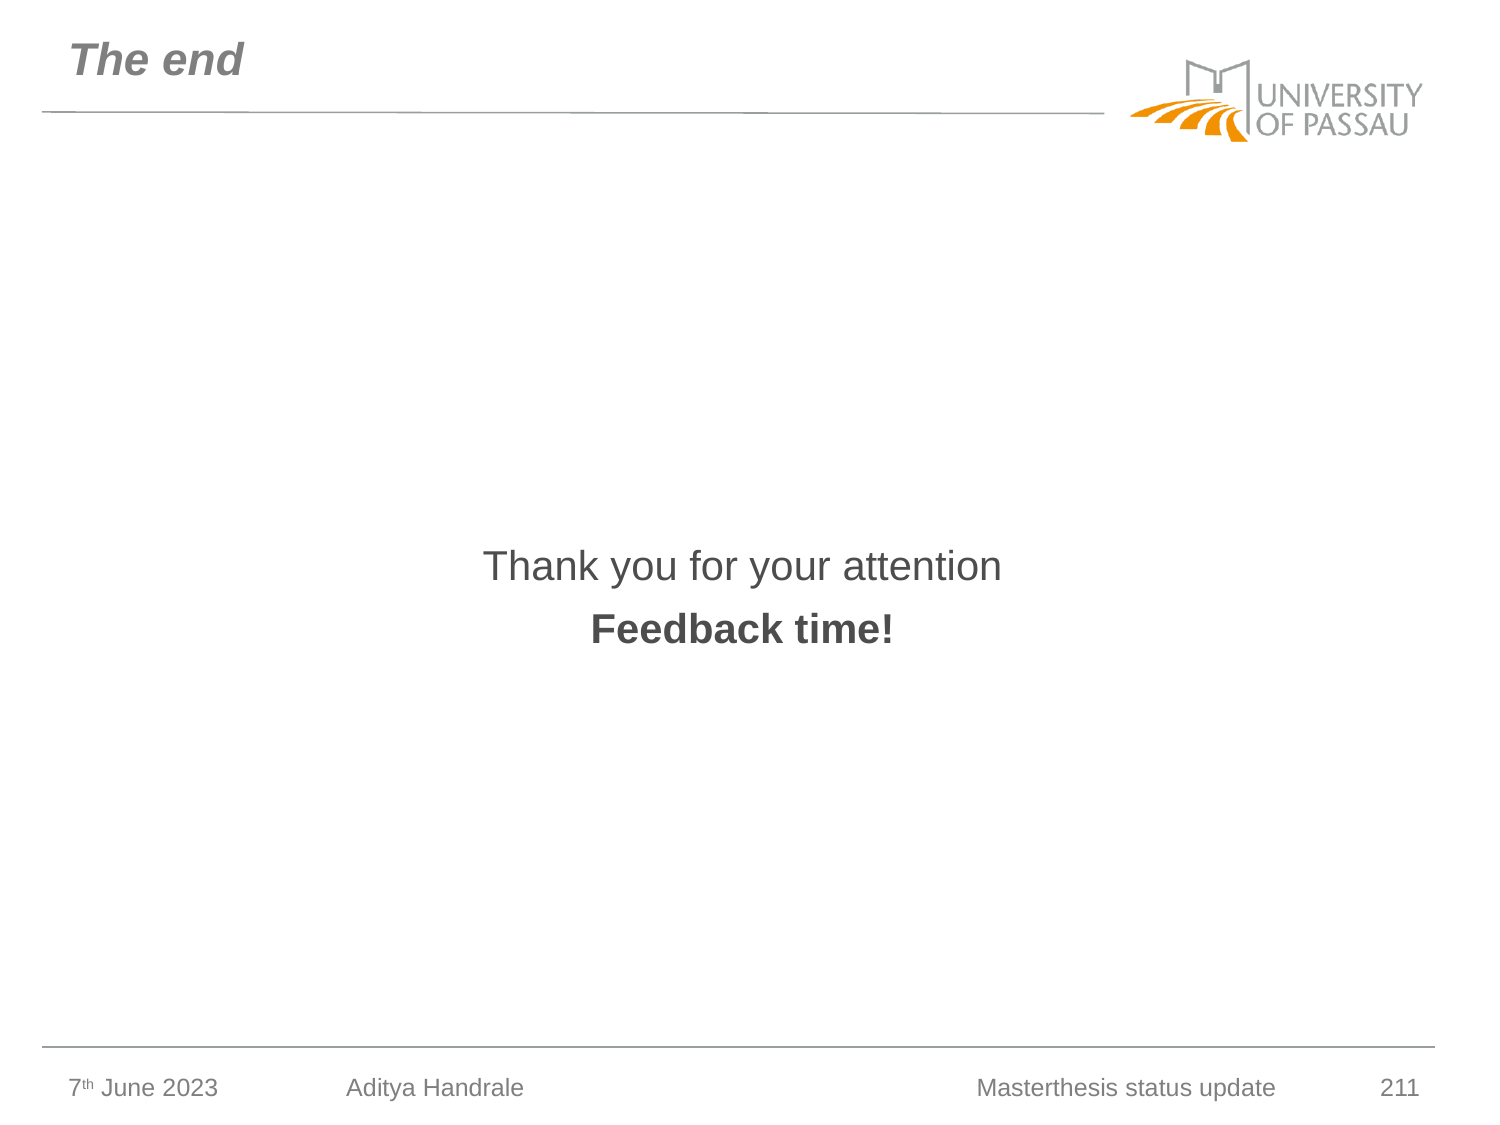

# The end
Thank you for your attention
Feedback time!
7th June 2023
Aditya Handrale
Masterthesis status update
211